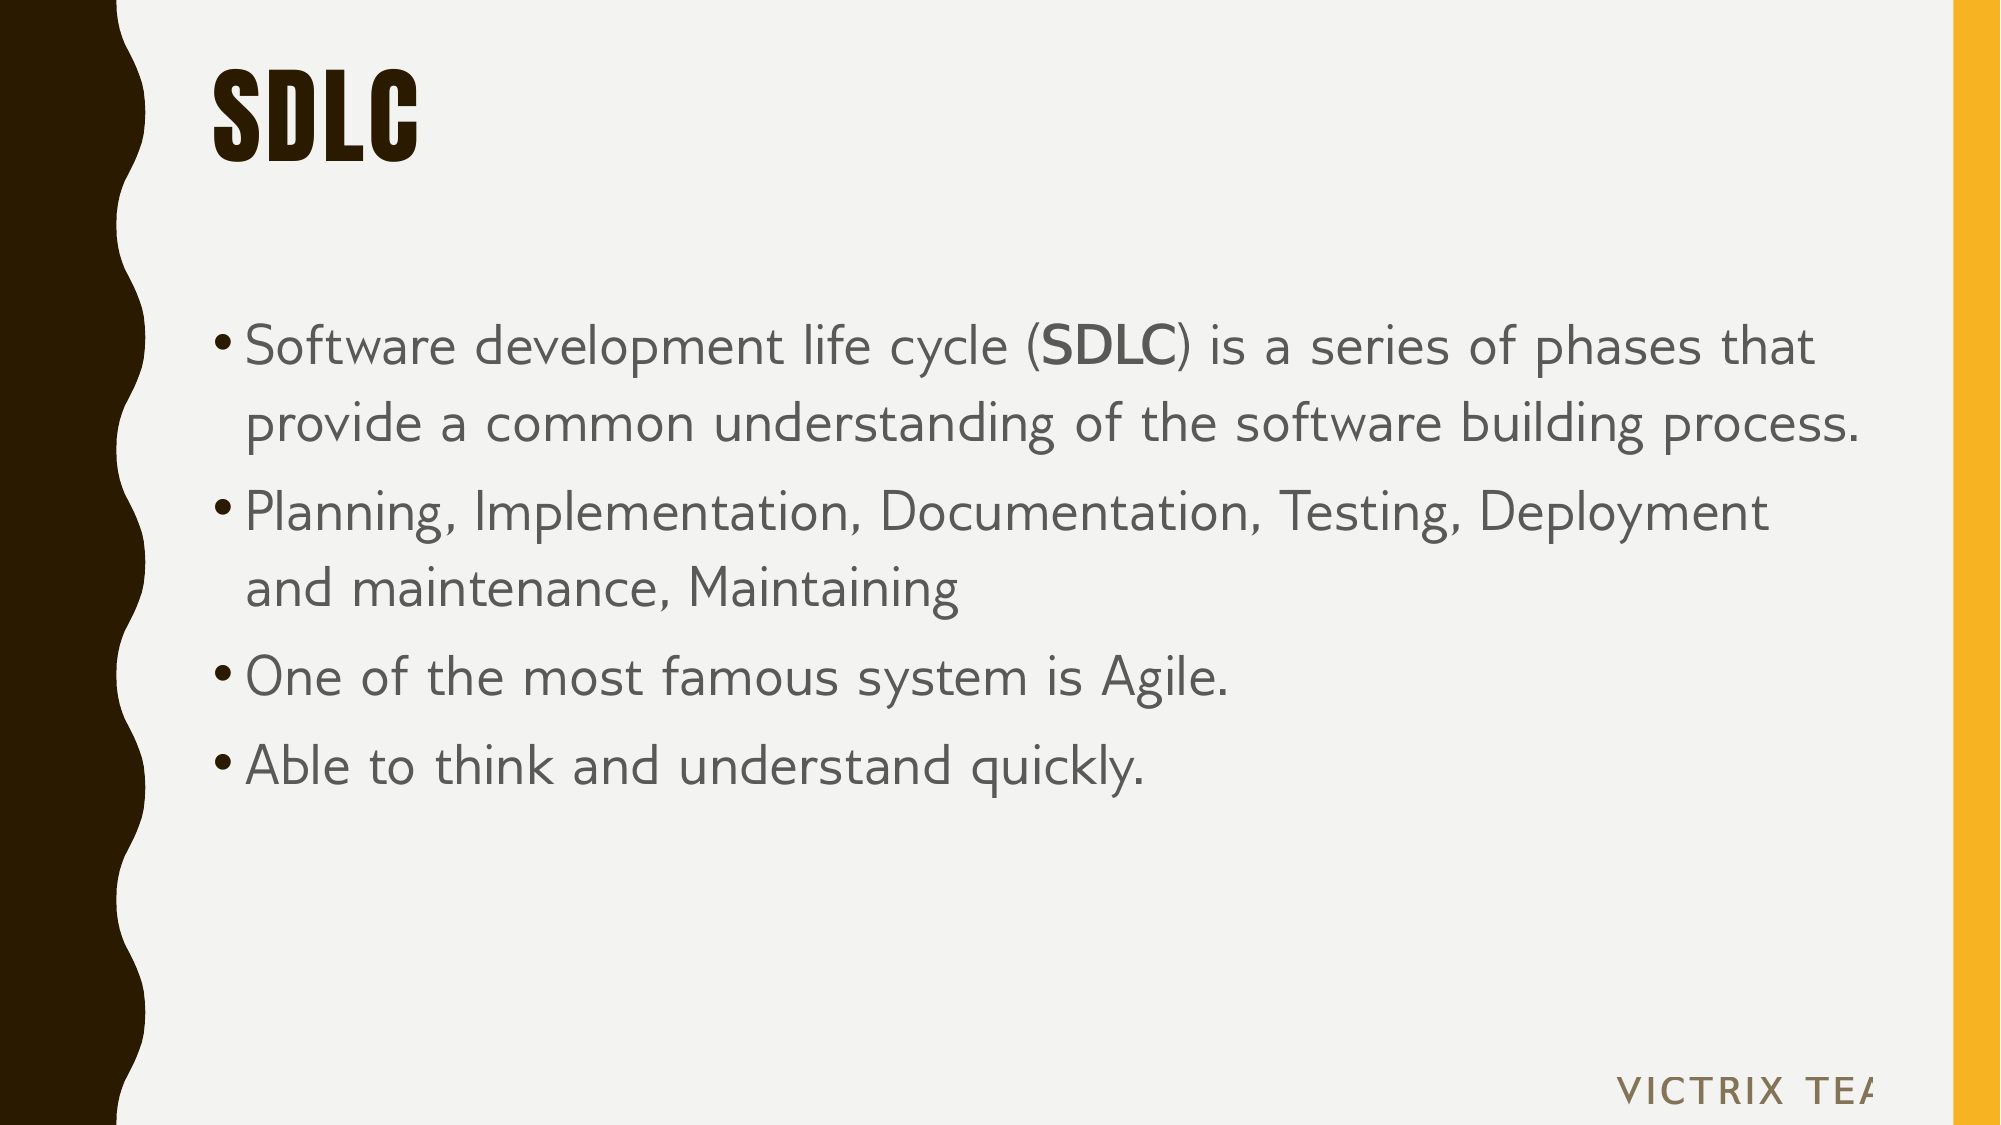

# SDLC
Software development life cycle (SDLC) is a series of phases that provide a common understanding of the software building process.
Planning, Implementation, Documentation, Testing, Deployment and maintenance, Maintaining
One of the most famous system is Agile.
Able to think and understand quickly.
victrix team